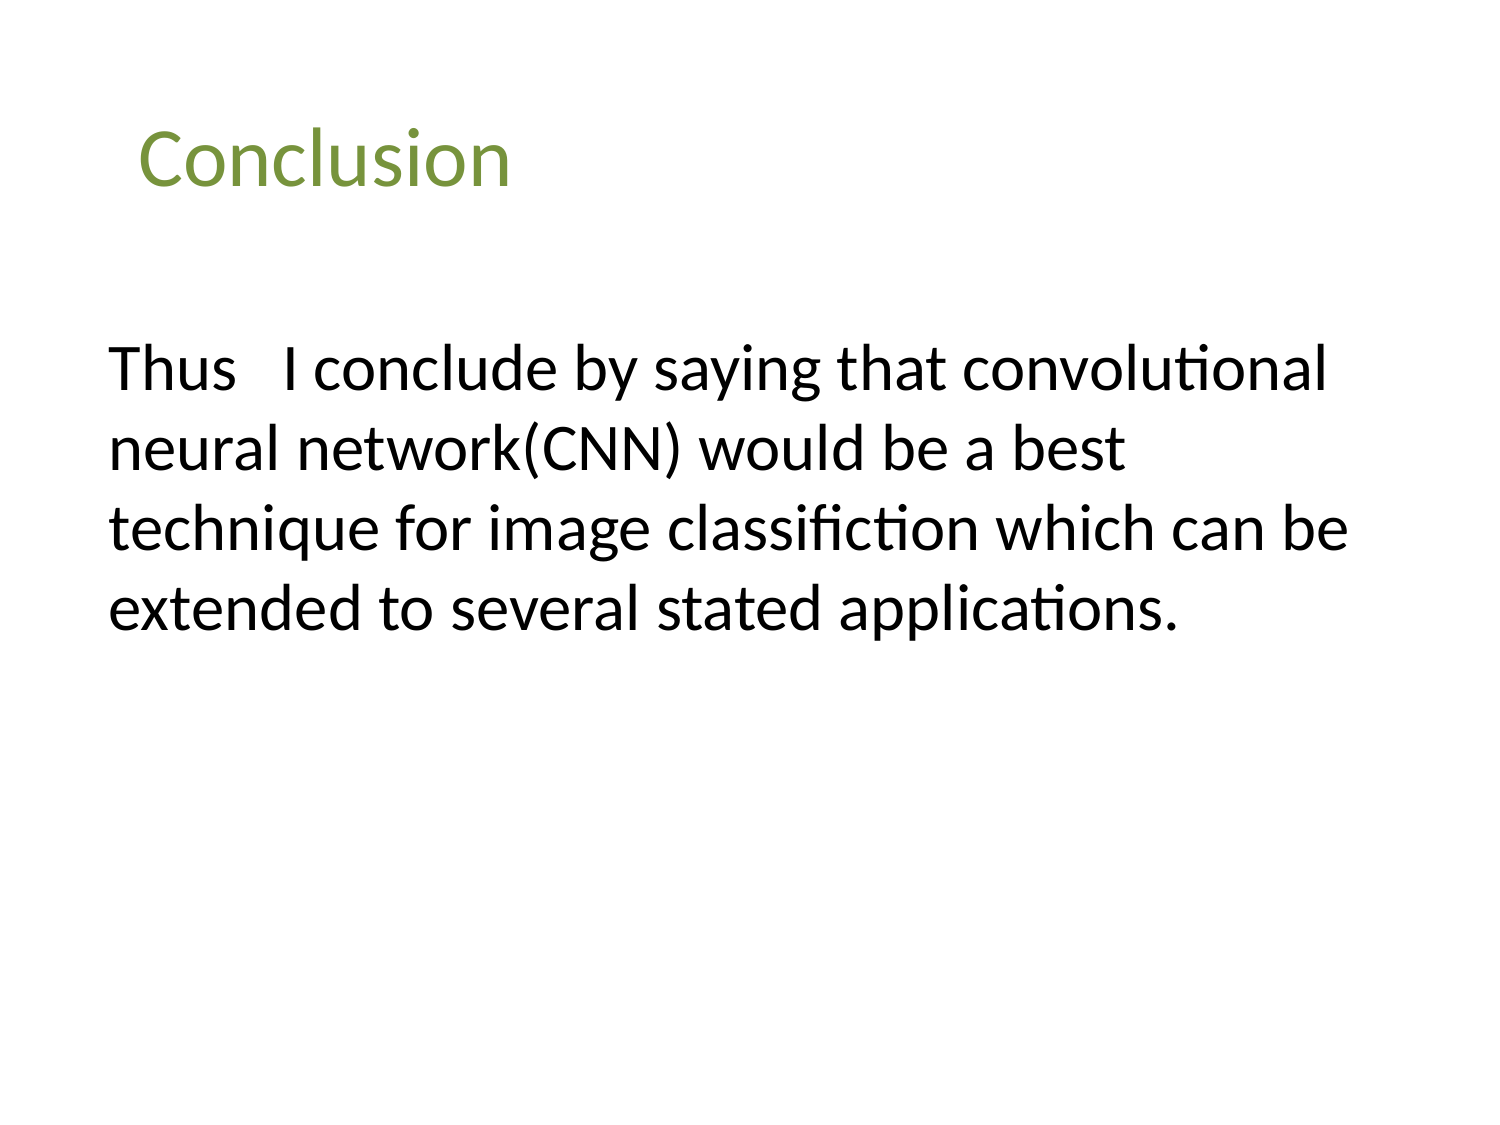

# Conclusion
Thus   I conclude by saying that convolutional neural network(CNN) would be a best technique for image classifiction which can be extended to several stated applications.